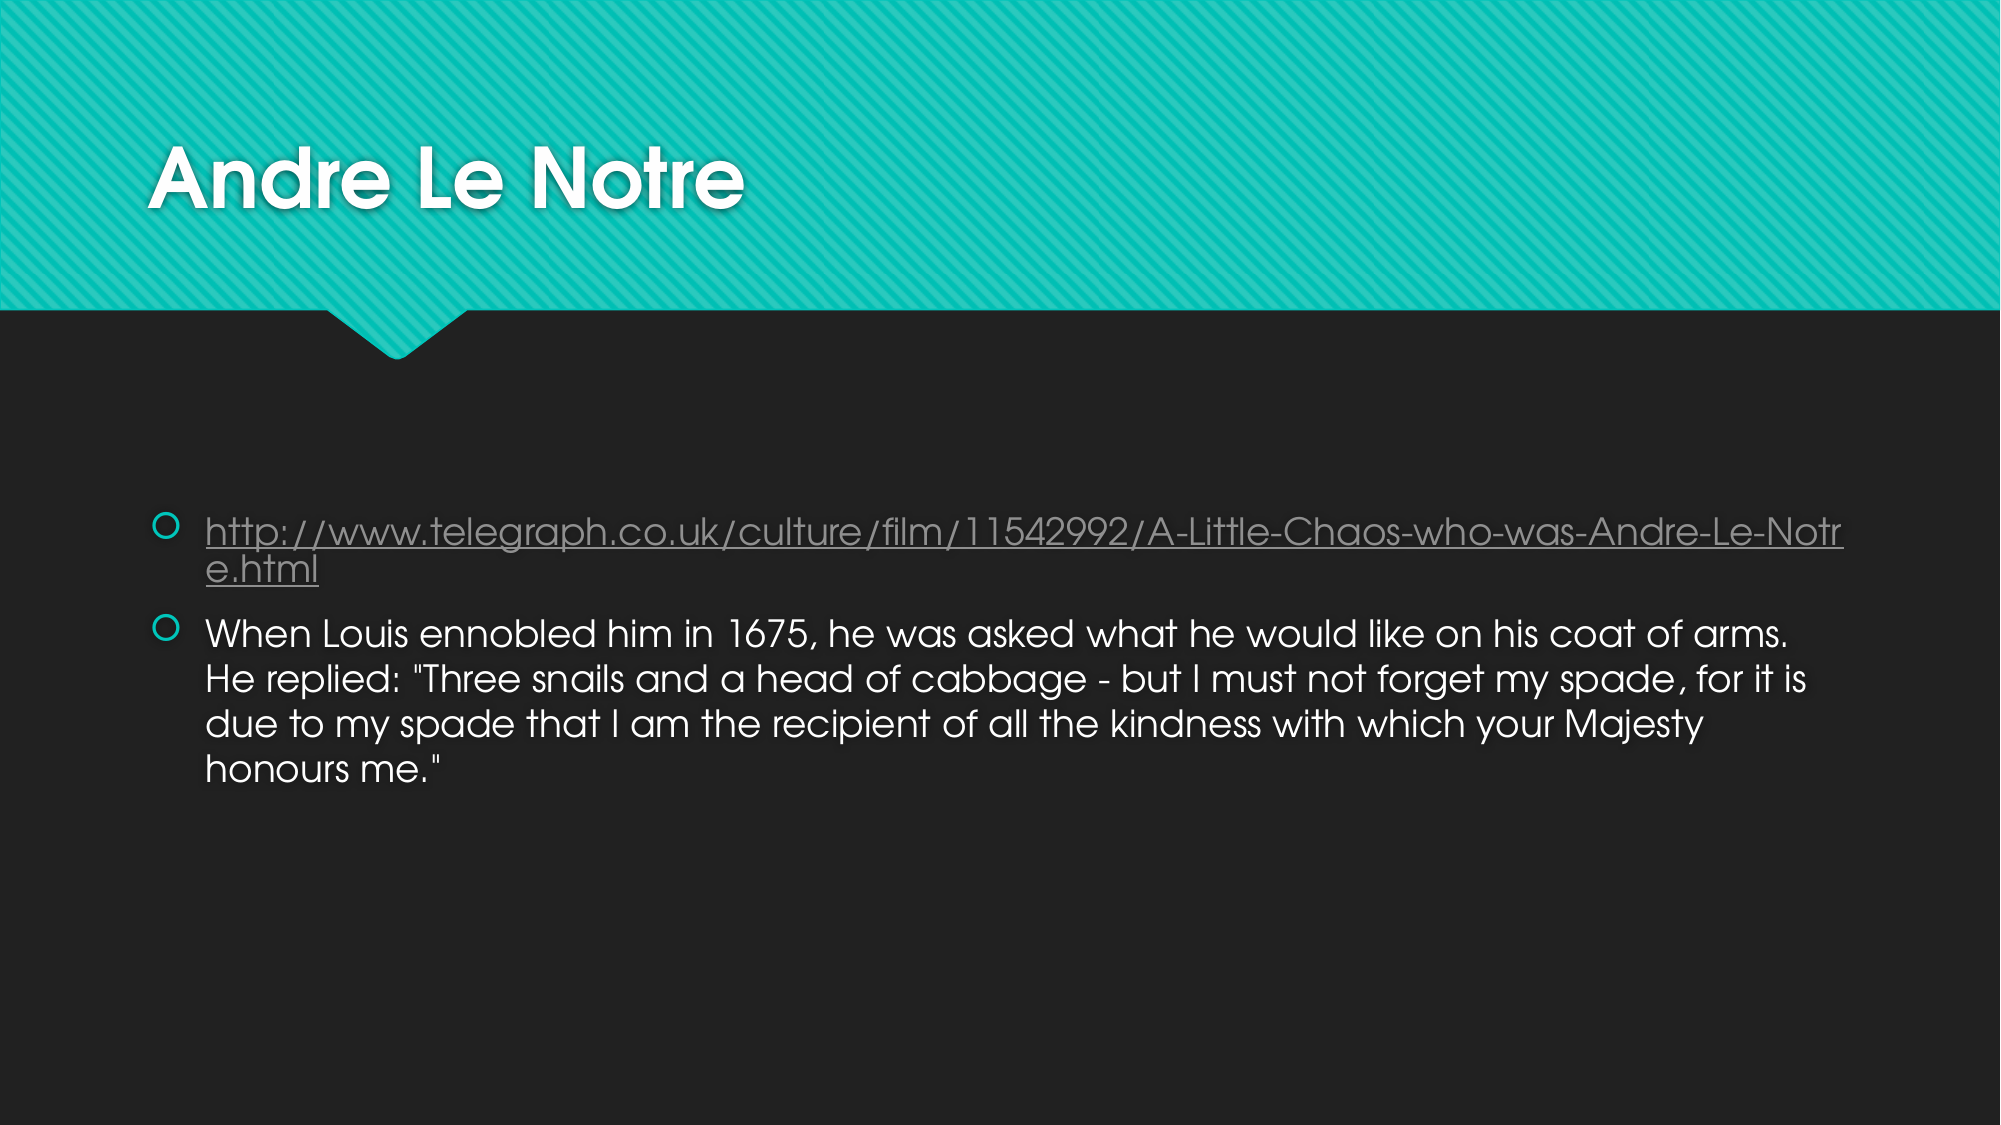

# Andre Le Notre
http://www.telegraph.co.uk/culture/film/11542992/A-Little-Chaos-who-was-Andre-Le-Notre.html
When Louis ennobled him in 1675, he was asked what he would like on his coat of arms. He replied: "Three snails and a head of cabbage - but I must not forget my spade, for it is due to my spade that I am the recipient of all the kindness with which your Majesty honours me."